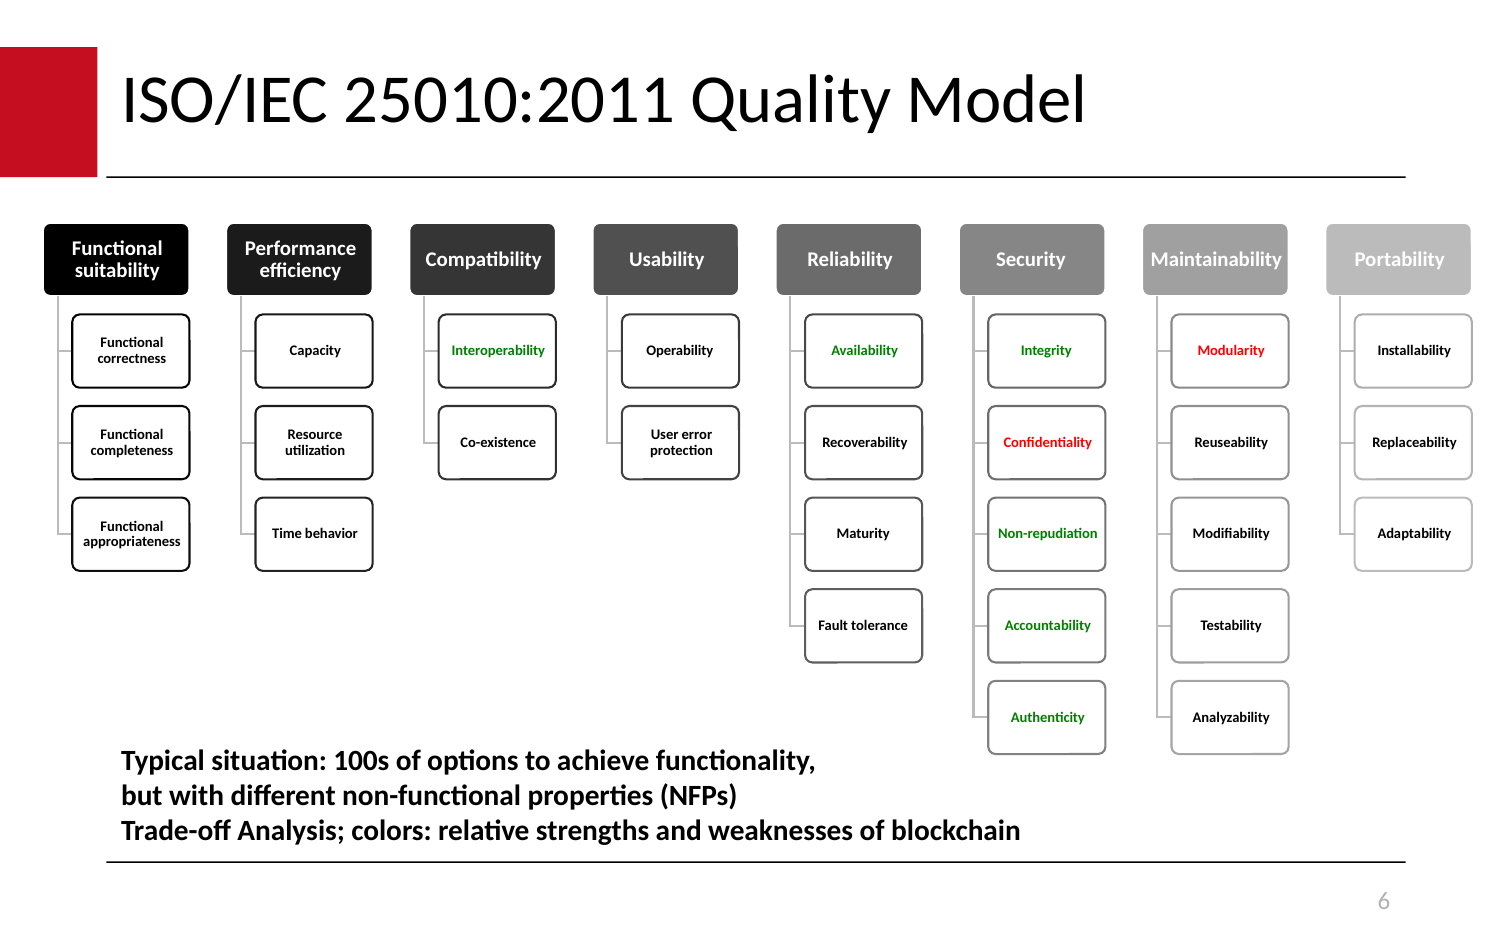

# ISO/IEC 25010:2011 Quality Model
Functional suitability
Functional correctness
Functional completeness
Functional appropriateness
Performance efficiency
Capacity
Resource utilization
Time behavior
Compatibility
Interoperability
Co-existence
Usability
Operability
User error protection
Reliability
Availability
Recoverability
Maturity
Fault tolerance
Security
Integrity
Confidentiality
Non-repudiation
Accountability
Authenticity
Maintainability
Modularity
Reuseability
Modifiability
Testability
Analyzability
Portability
Installability
Replaceability
Adaptability

Typical situation: 100s of options to achieve functionality,
but with different non-functional properties (NFPs)
Trade-off Analysis; colors: relative strengths and weaknesses of blockchain
6